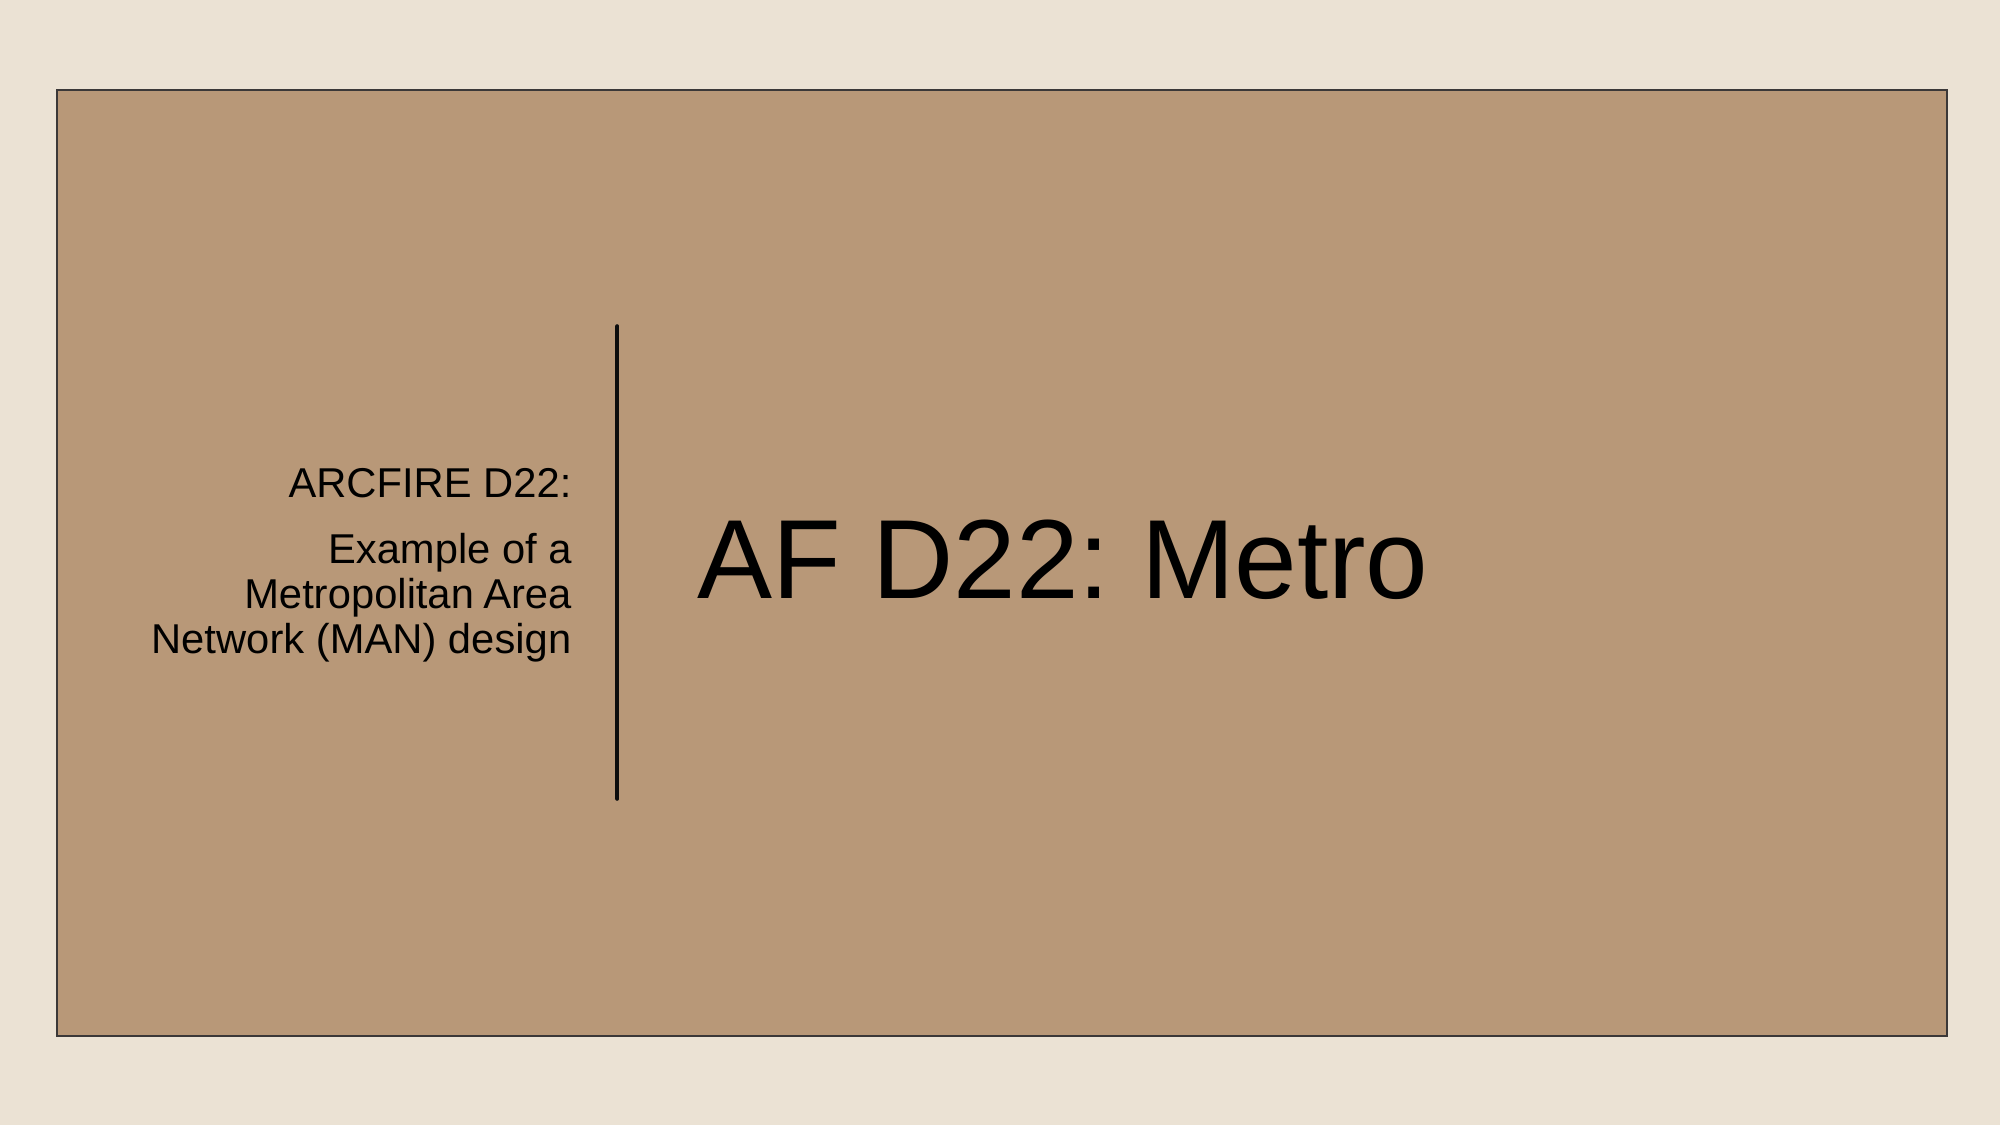

ARCFIRE D22:
Example of a Metropolitan Area Network (MAN) design
# AF D22: Metro